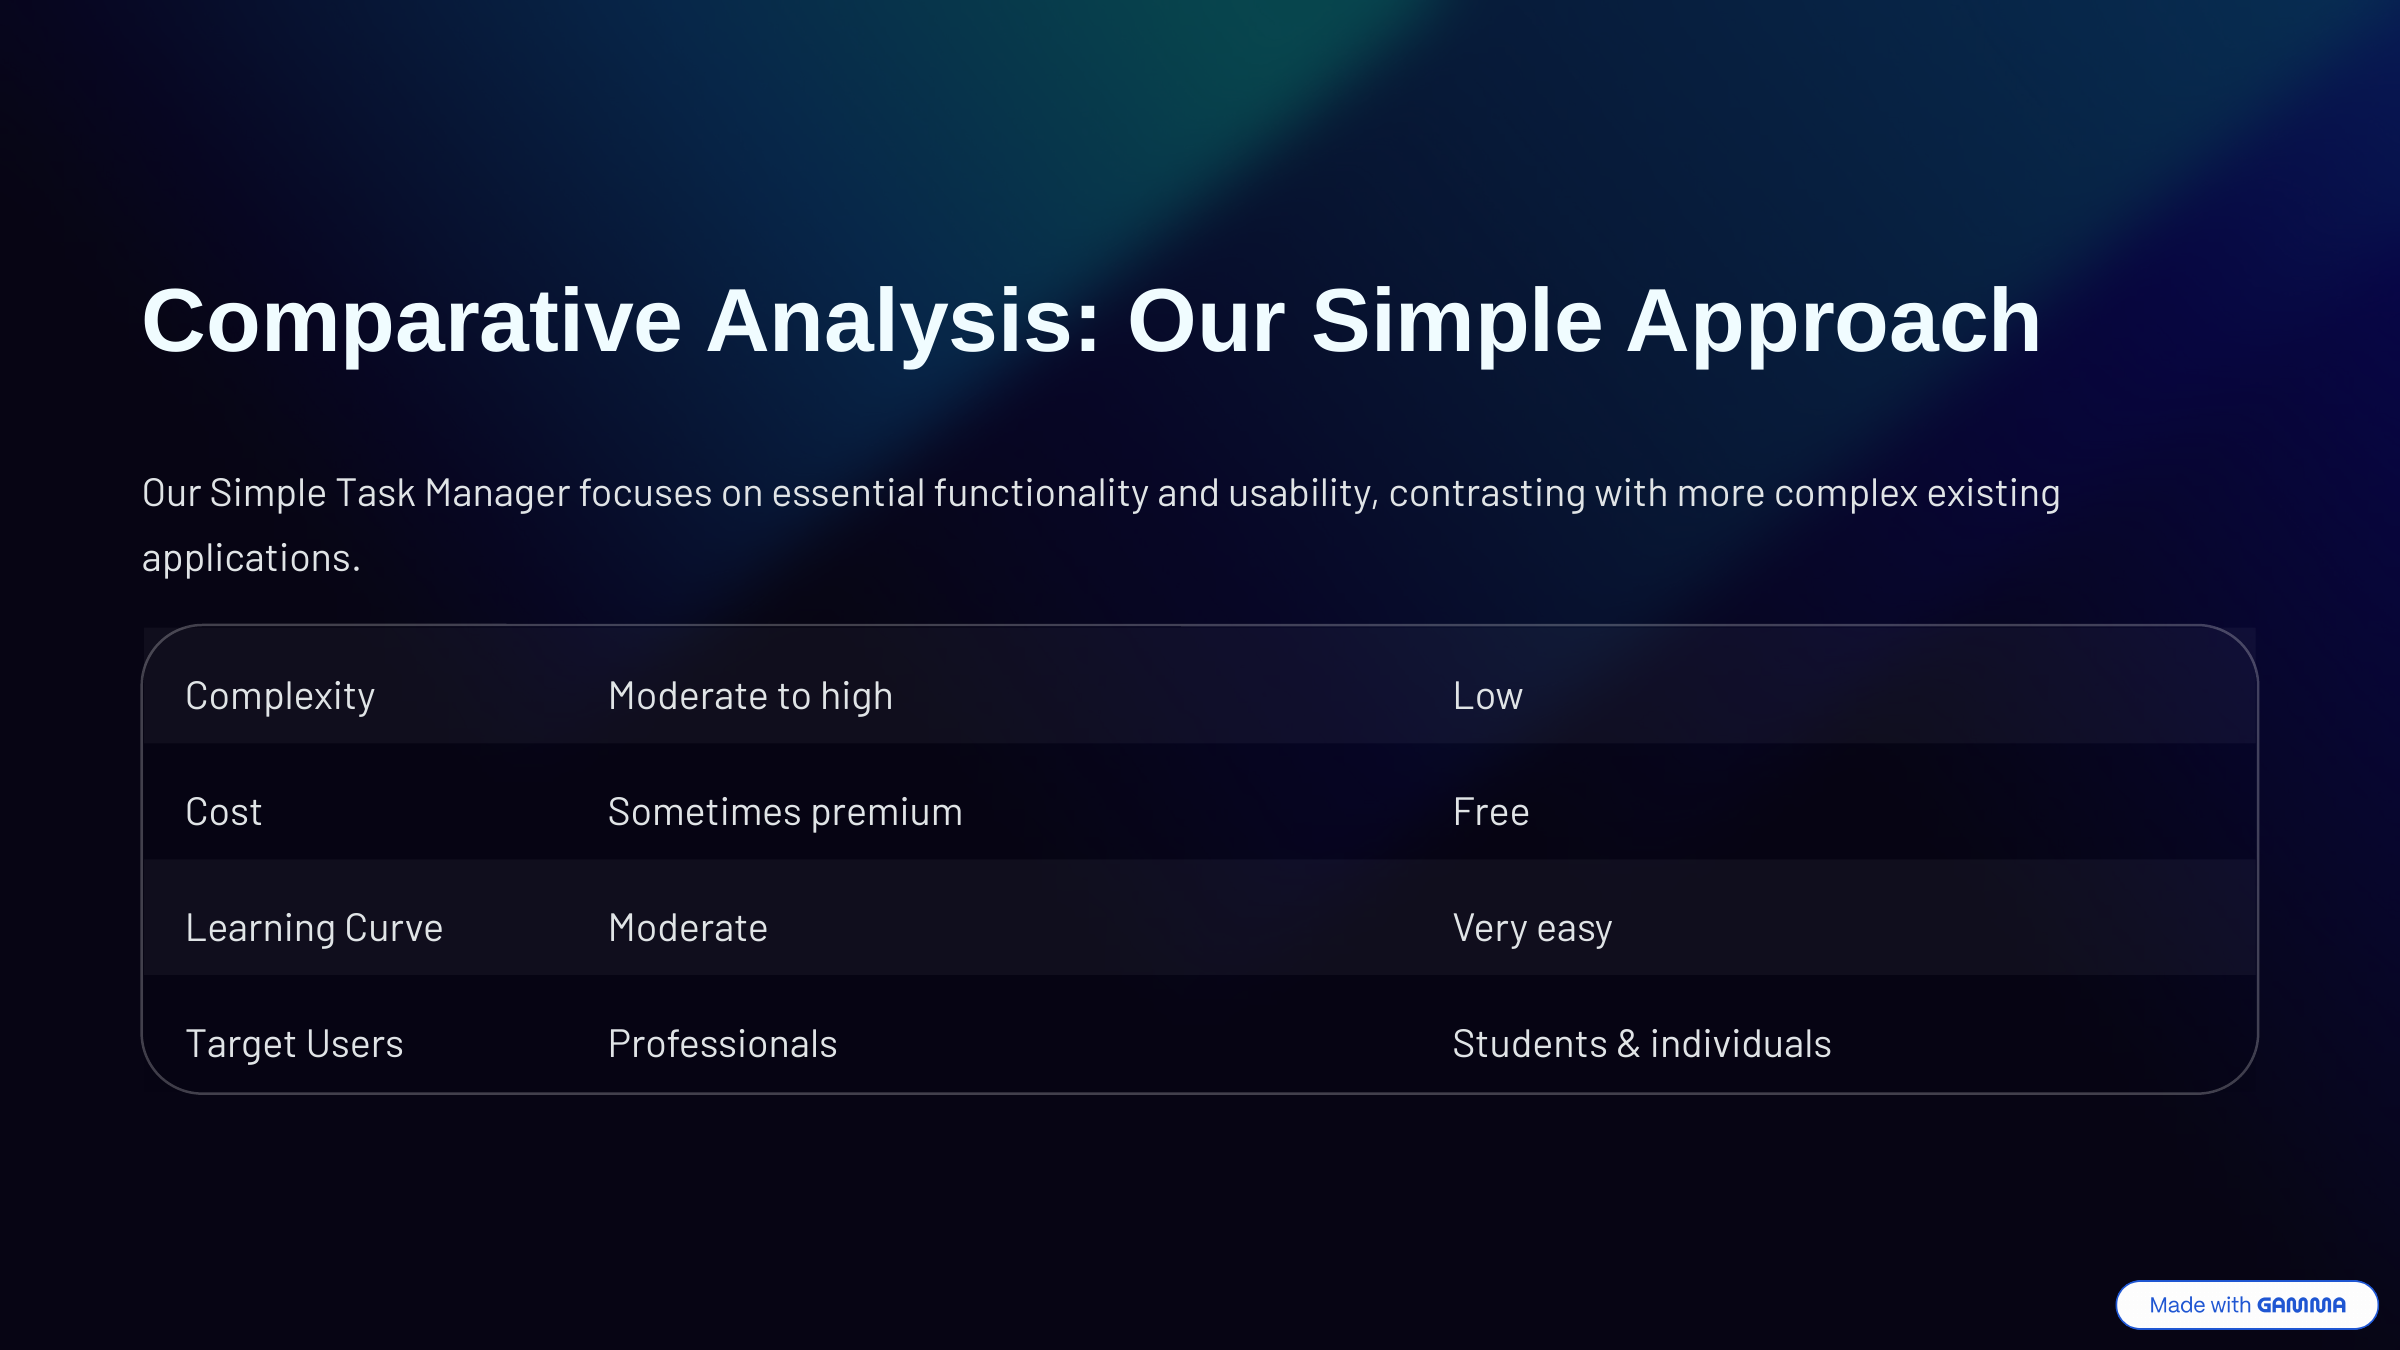

Comparative Analysis: Our Simple Approach
Our Simple Task Manager focuses on essential functionality and usability, contrasting with more complex existing applications.

Complexity
Moderate to high
Low

Cost
Sometimes premium
Free

Learning Curve
Moderate
Very easy

Target Users
Professionals
Students & individuals